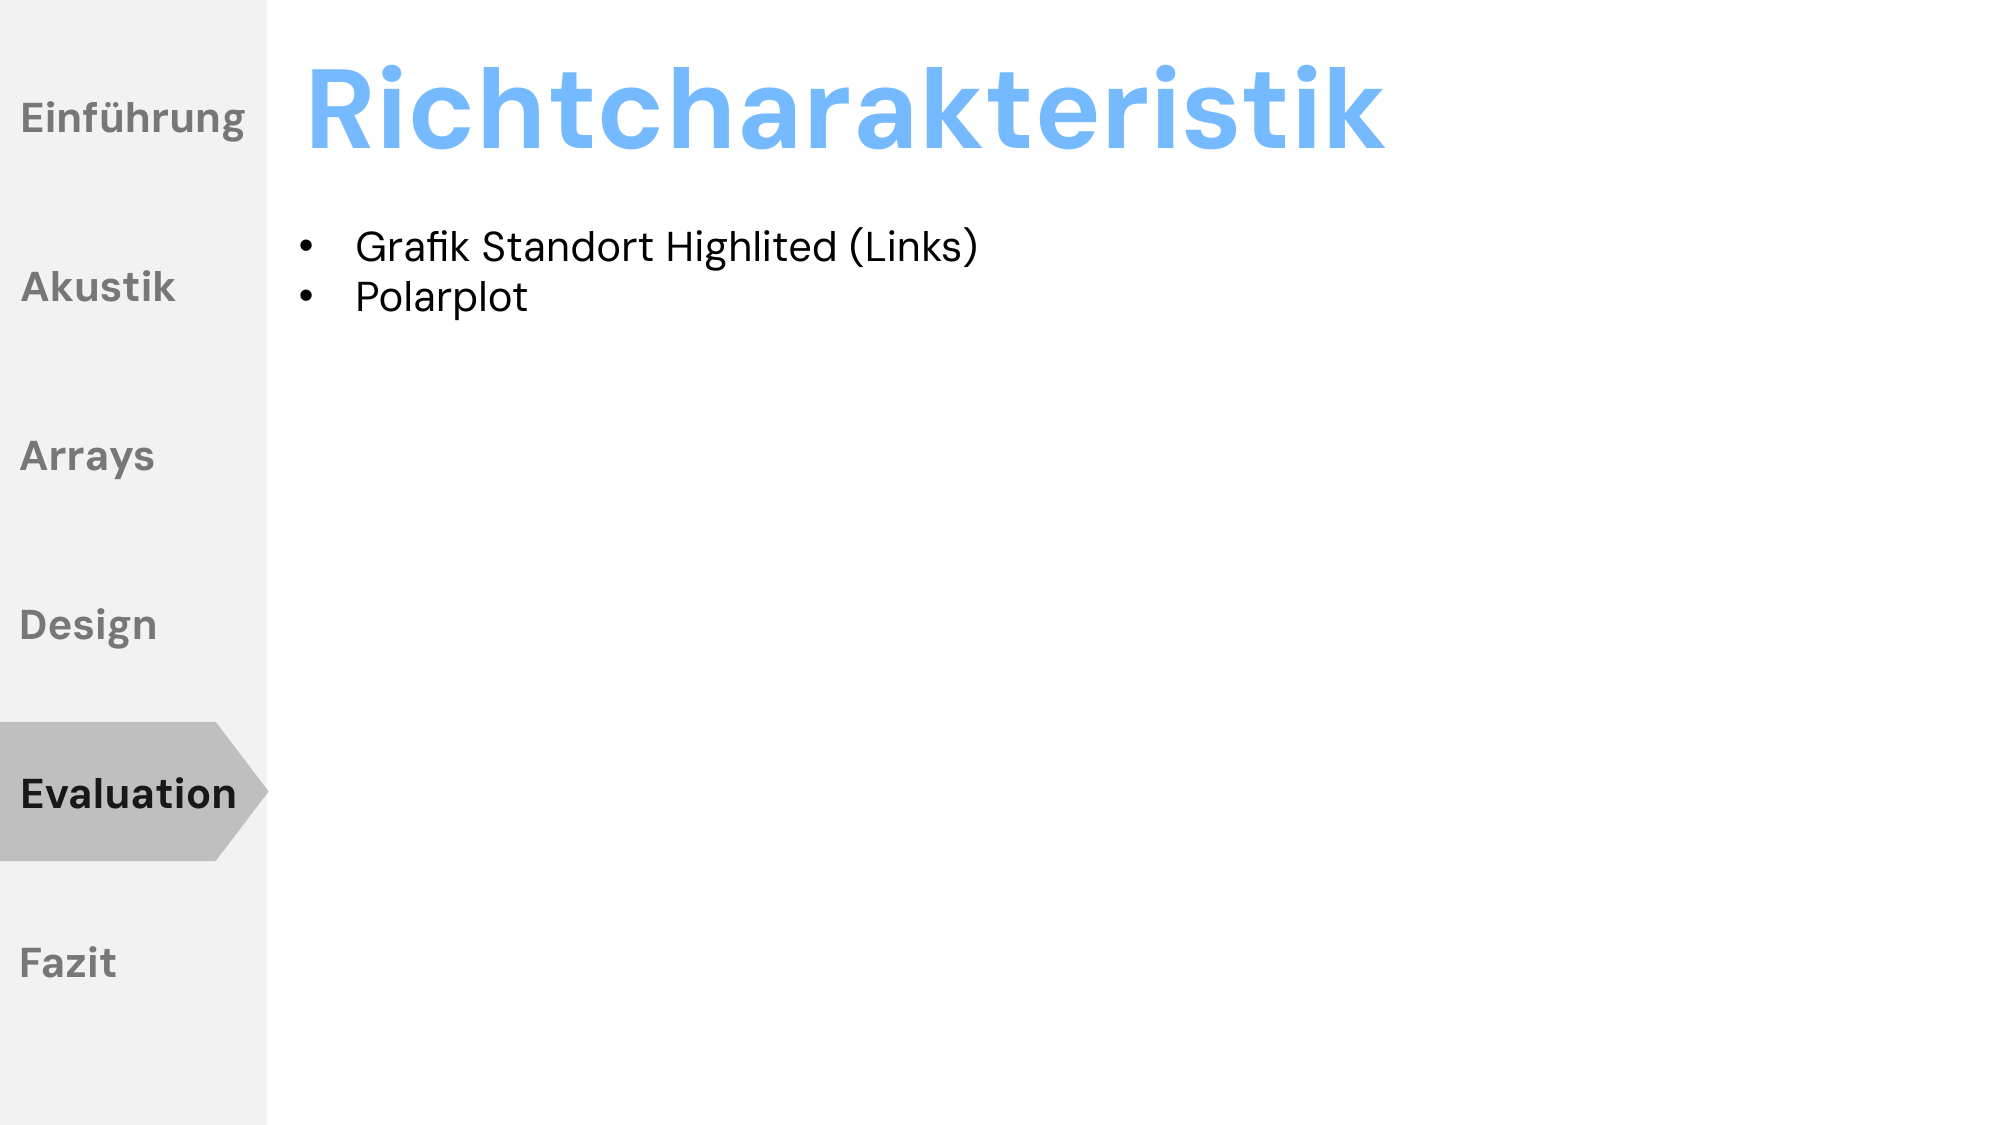

# Richtcharakteristik
Grafik Standort Highlited (Links)
Polarplot